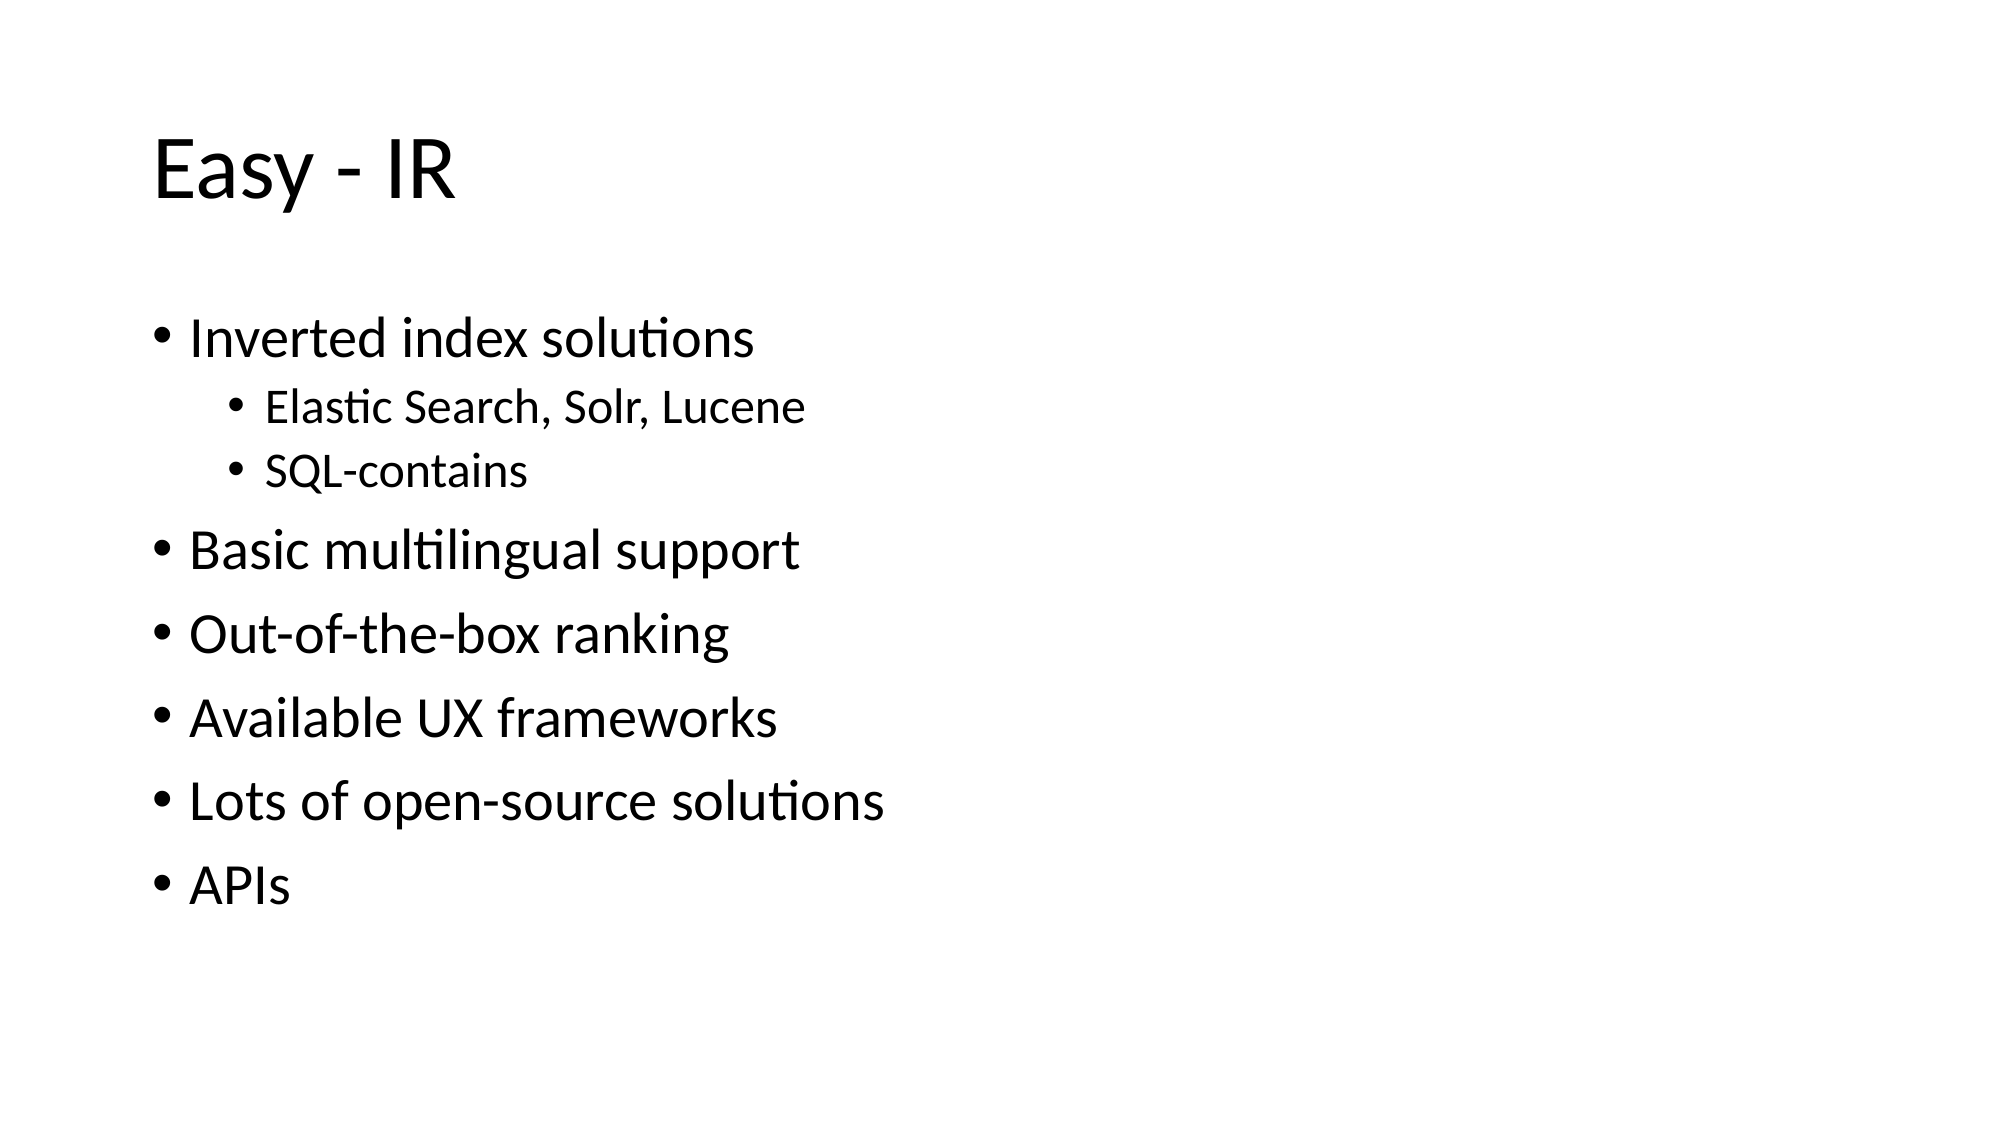

# Easy - IR
Inverted index solutions
Elastic Search, Solr, Lucene
SQL-contains
Basic multilingual support
Out-of-the-box ranking
Available UX frameworks
Lots of open-source solutions
APIs